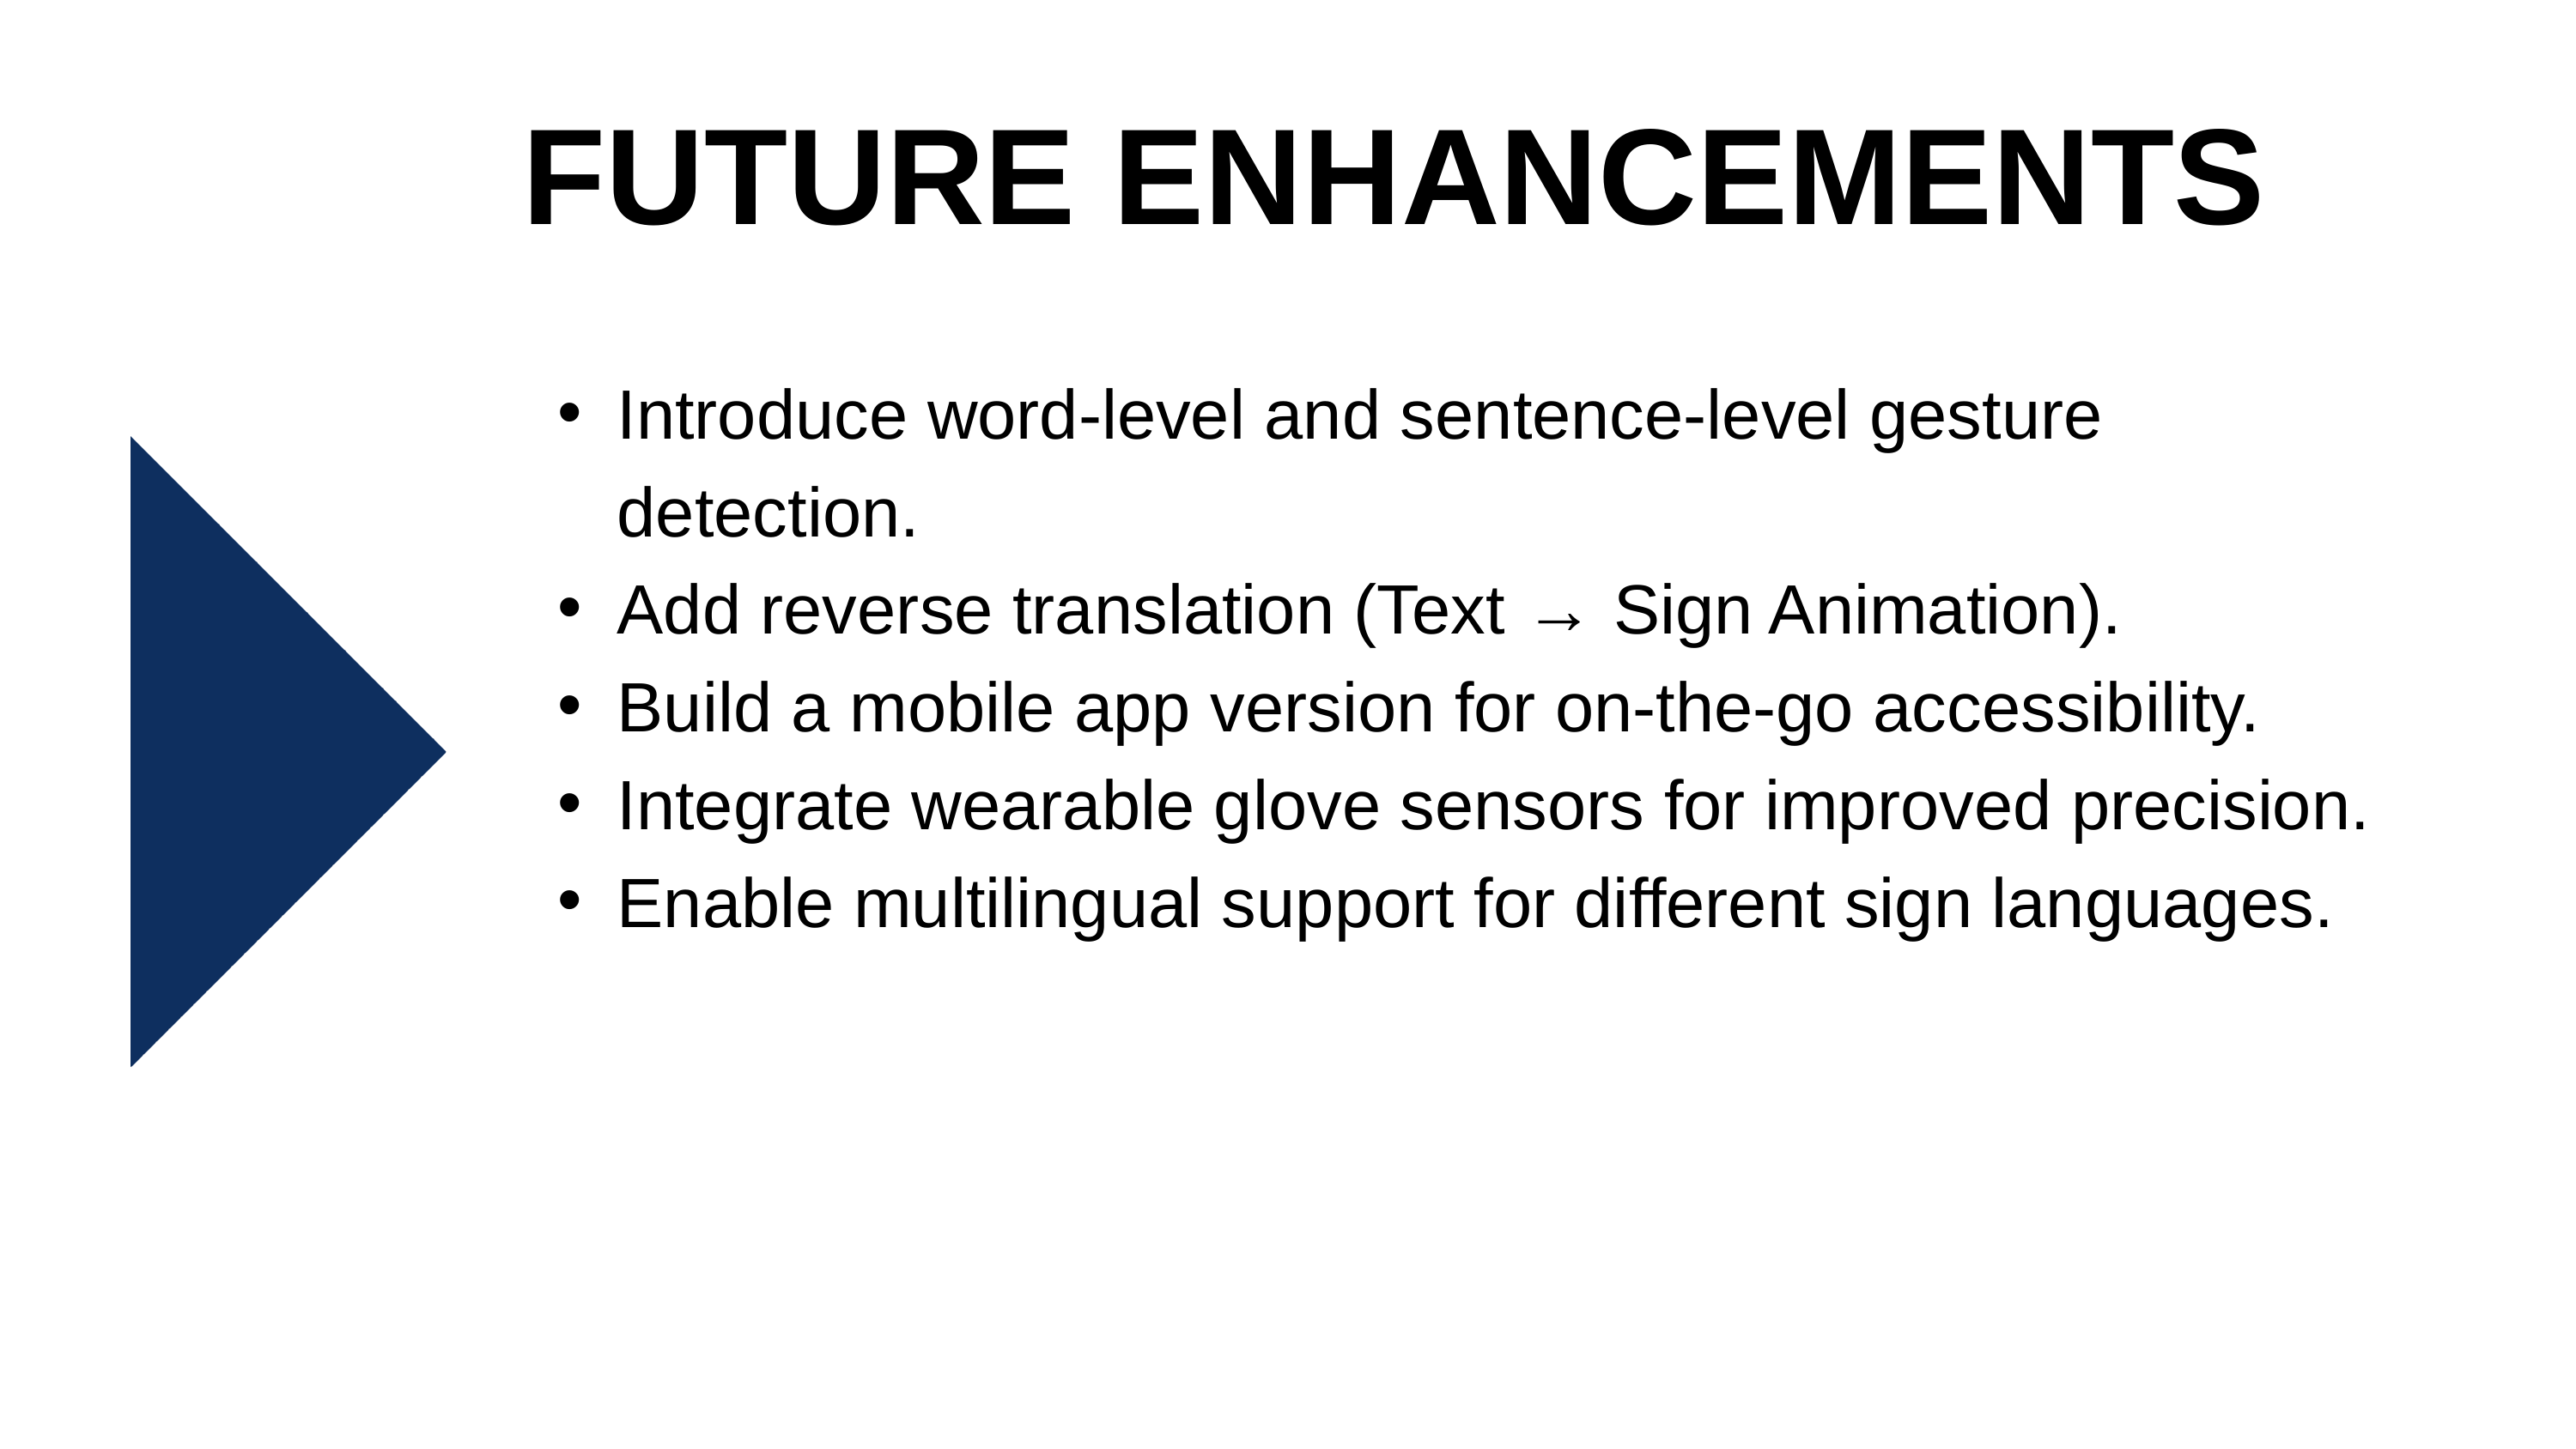

FUTURE ENHANCEMENTS
Introduce word-level and sentence-level gesture detection.
Add reverse translation (Text → Sign Animation).
Build a mobile app version for on-the-go accessibility.
Integrate wearable glove sensors for improved precision.
Enable multilingual support for different sign languages.